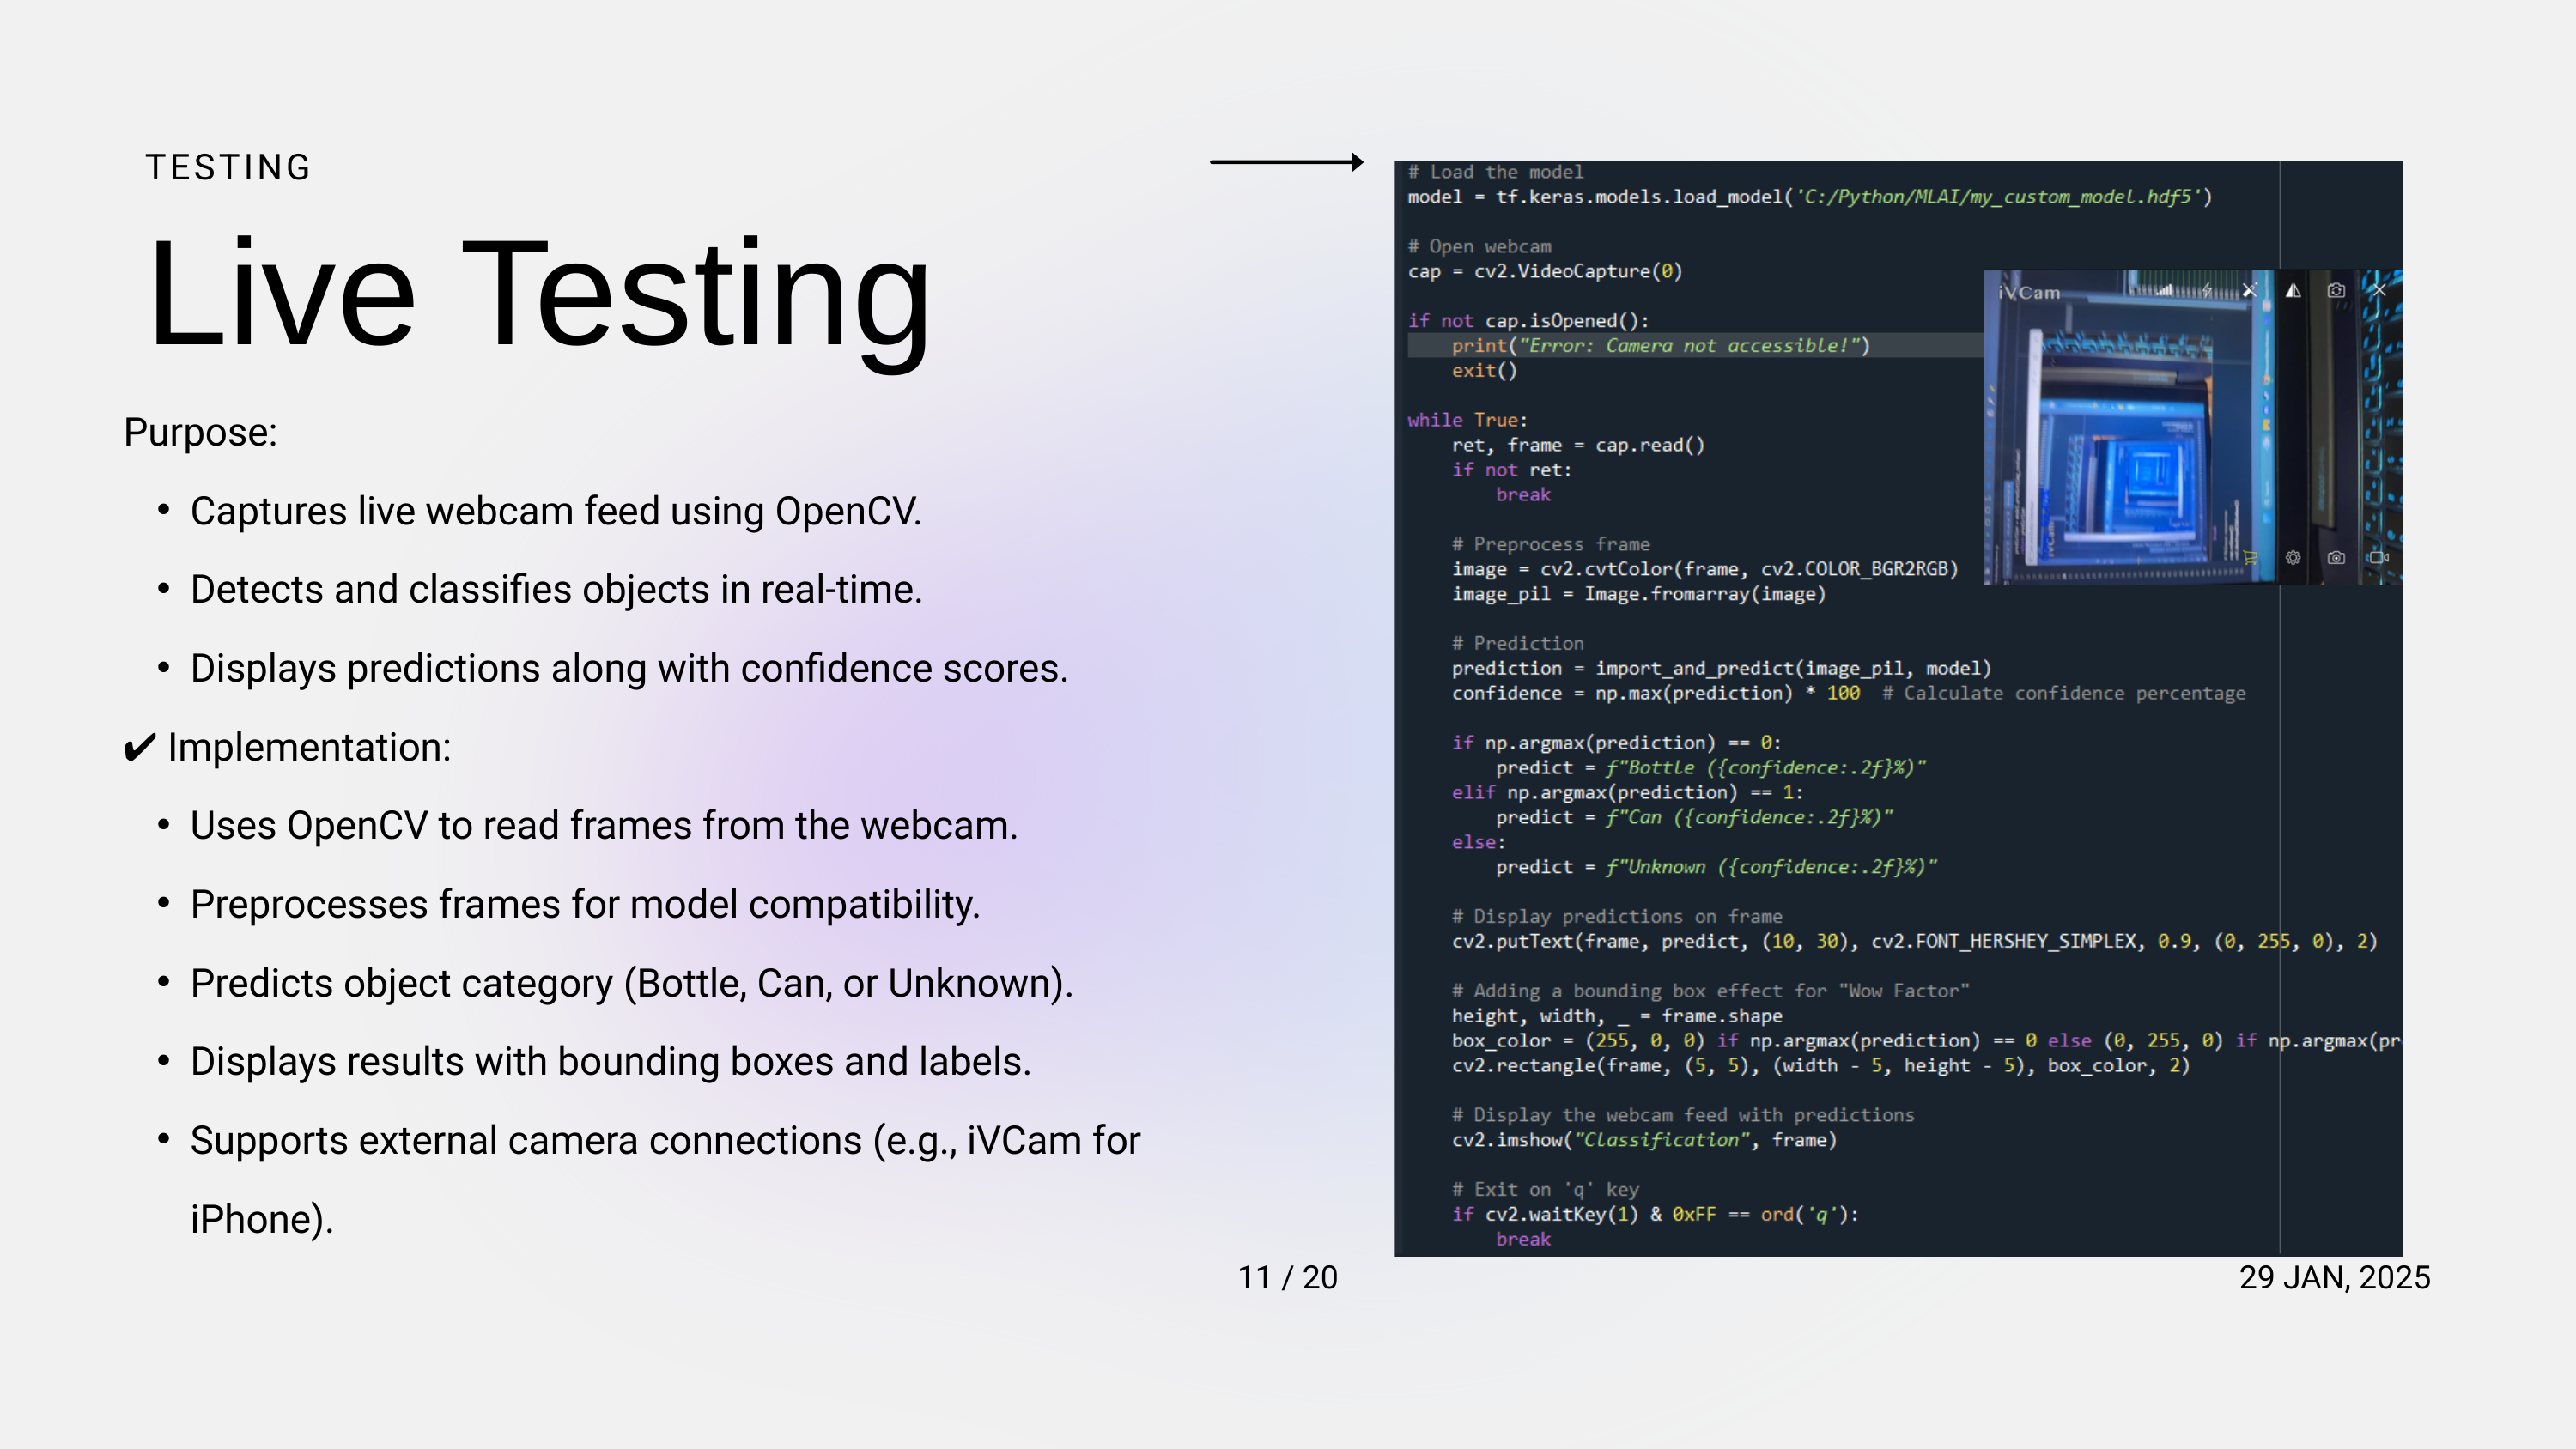

TESTING

Live Testing

Purpose:
Captures live webcam feed using OpenCV.
Detects and classifies objects in real-time.
Displays predictions along with confidence scores.
✔ Implementation:
Uses OpenCV to read frames from the webcam.
Preprocesses frames for model compatibility.
Predicts object category (Bottle, Can, or Unknown).
Displays results with bounding boxes and labels.
Supports external camera connections (e.g., iVCam for iPhone).

11 / 20
29 JAN, 2025